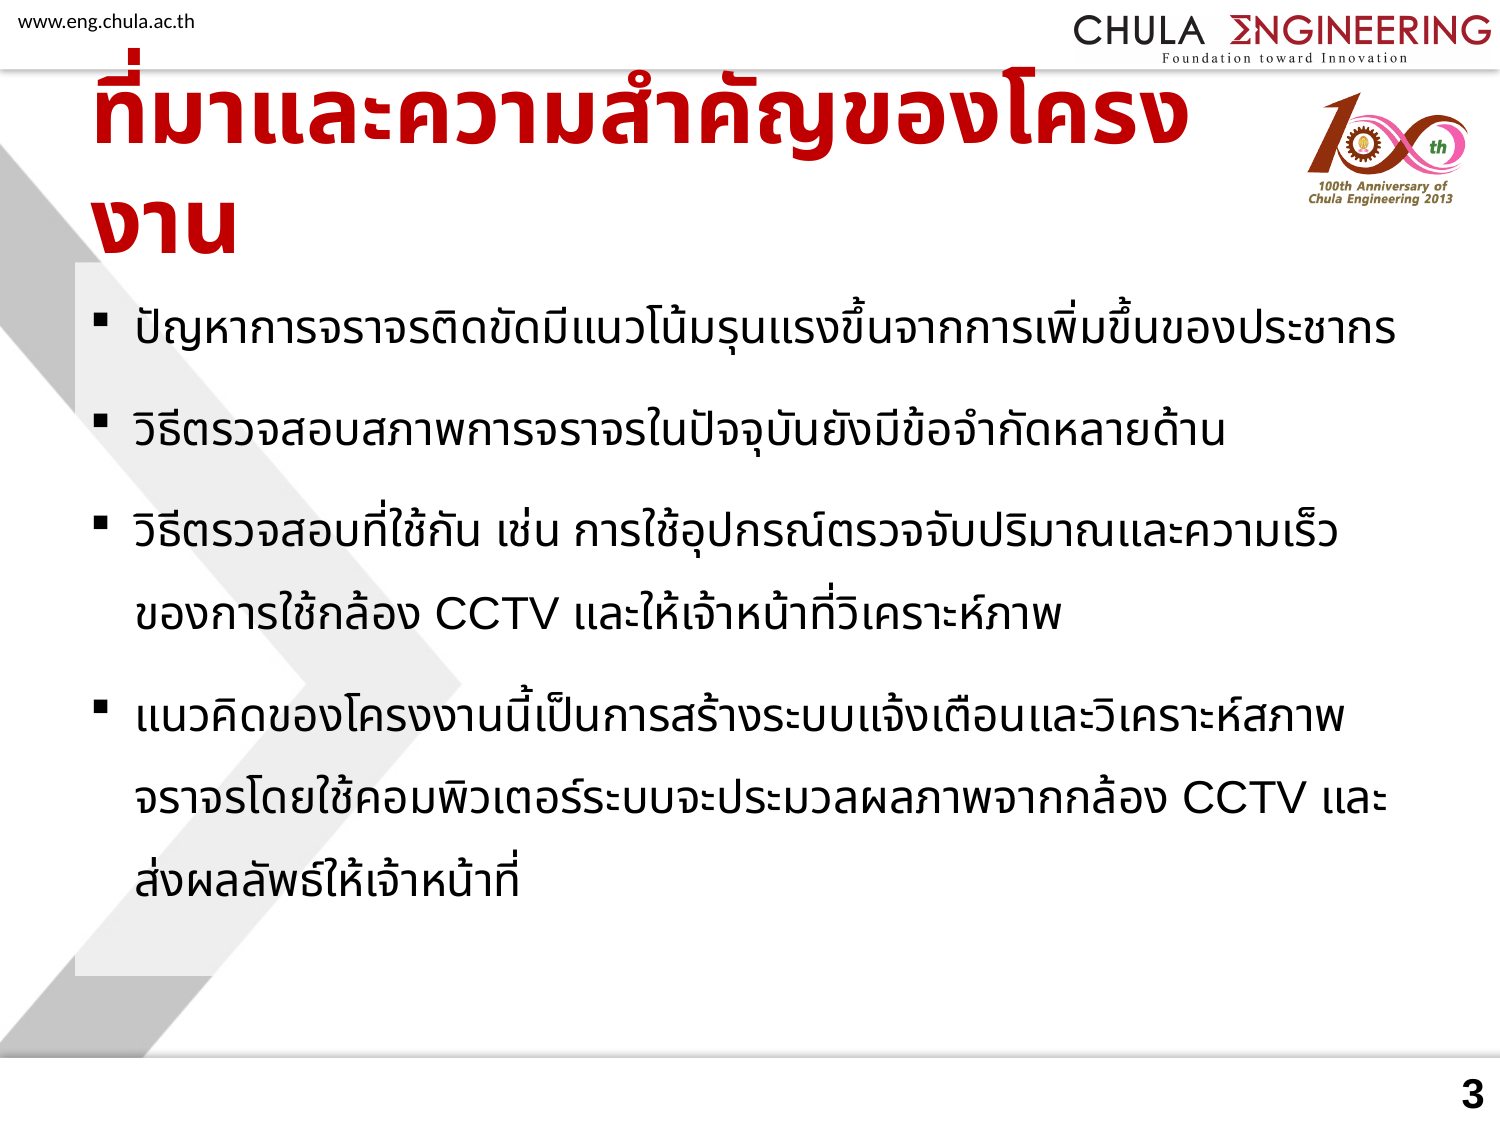

# ที่มาและความสำคัญของโครงงาน
ปัญหาการจราจรติดขัดมีแนวโน้มรุนแรงขึ้นจากการเพิ่มขึ้นของประชากร
วิธีตรวจสอบสภาพการจราจรในปัจจุบันยังมีข้อจำกัดหลายด้าน
วิธีตรวจสอบที่ใช้กัน เช่น การใช้อุปกรณ์ตรวจจับปริมาณและความเร็วของการใช้กล้อง CCTV และให้เจ้าหน้าที่วิเคราะห์ภาพ
แนวคิดของโครงงานนี้เป็นการสร้างระบบแจ้งเตือนและวิเคราะห์สภาพจราจรโดยใช้คอมพิวเตอร์ระบบจะประมวลผลภาพจากกล้อง CCTV และส่งผลลัพธ์ให้เจ้าหน้าที่
3